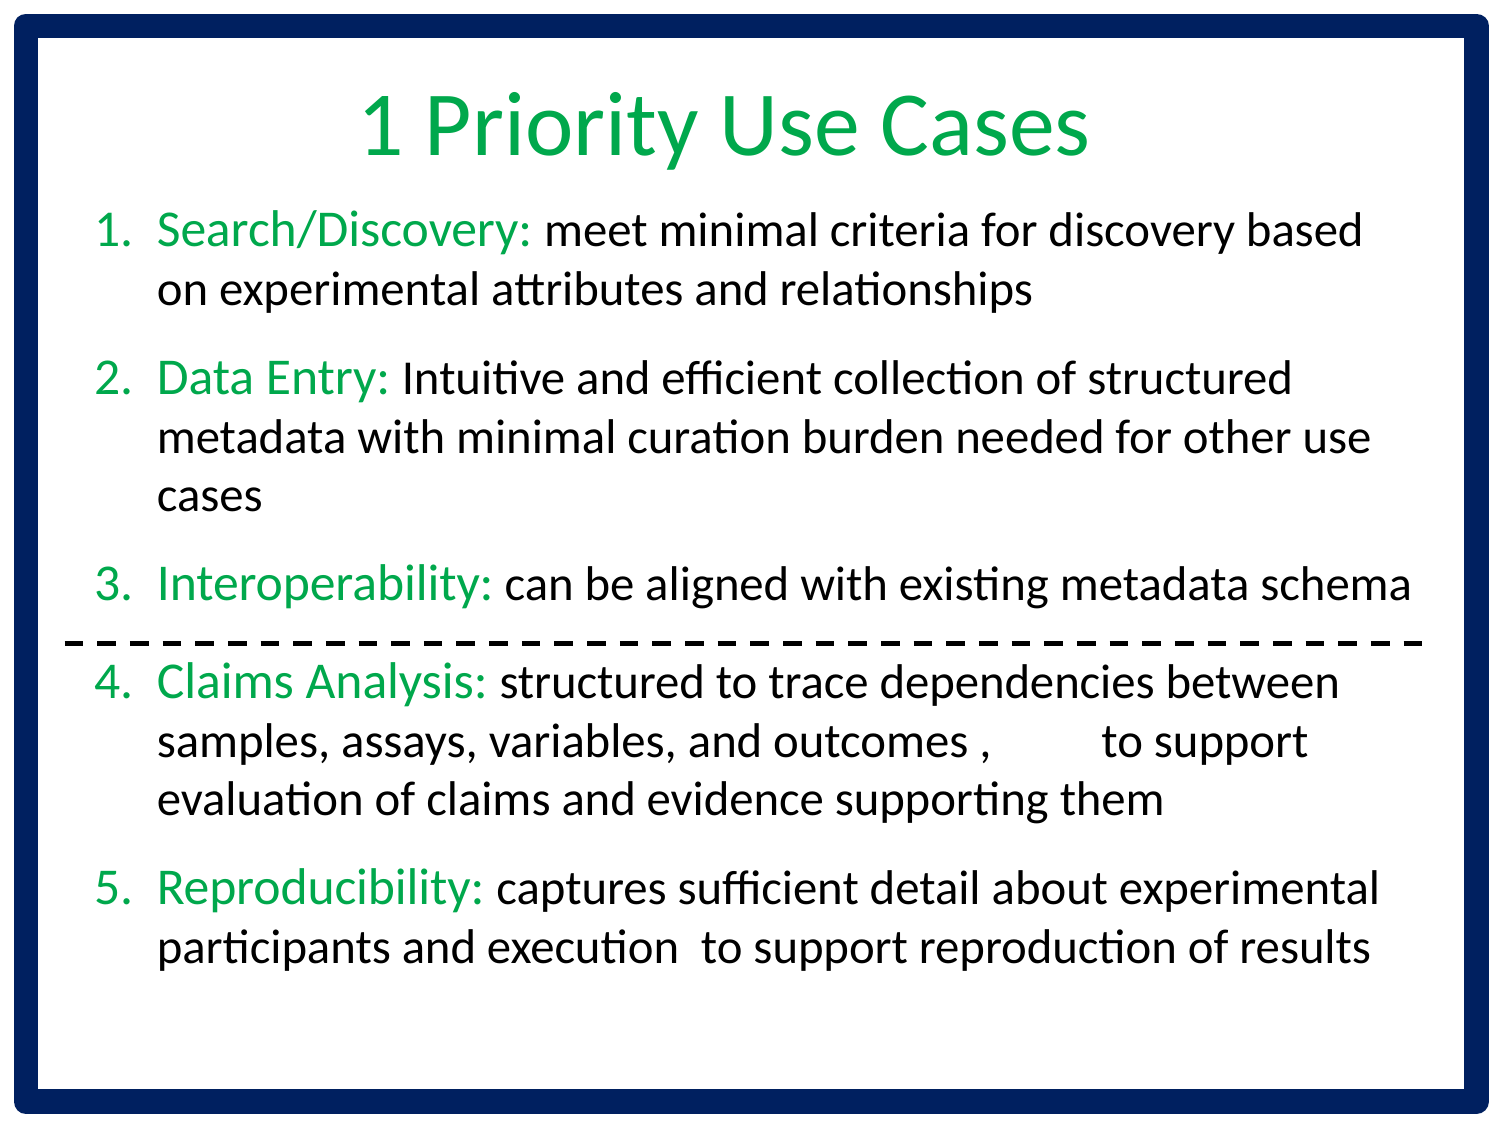

# 1 Priority Use Cases

Search/Discovery: meet minimal criteria for discovery based on experimental attributes and relationships
Data Entry: Intuitive and efficient collection of structured metadata with minimal curation burden needed for other use cases
Interoperability: can be aligned with existing metadata schema
Claims Analysis: structured to trace dependencies between samples, assays, variables, and outcomes ,          to support evaluation of claims and evidence supporting them
Reproducibility: captures sufficient detail about experimental participants and execution  to support reproduction of results